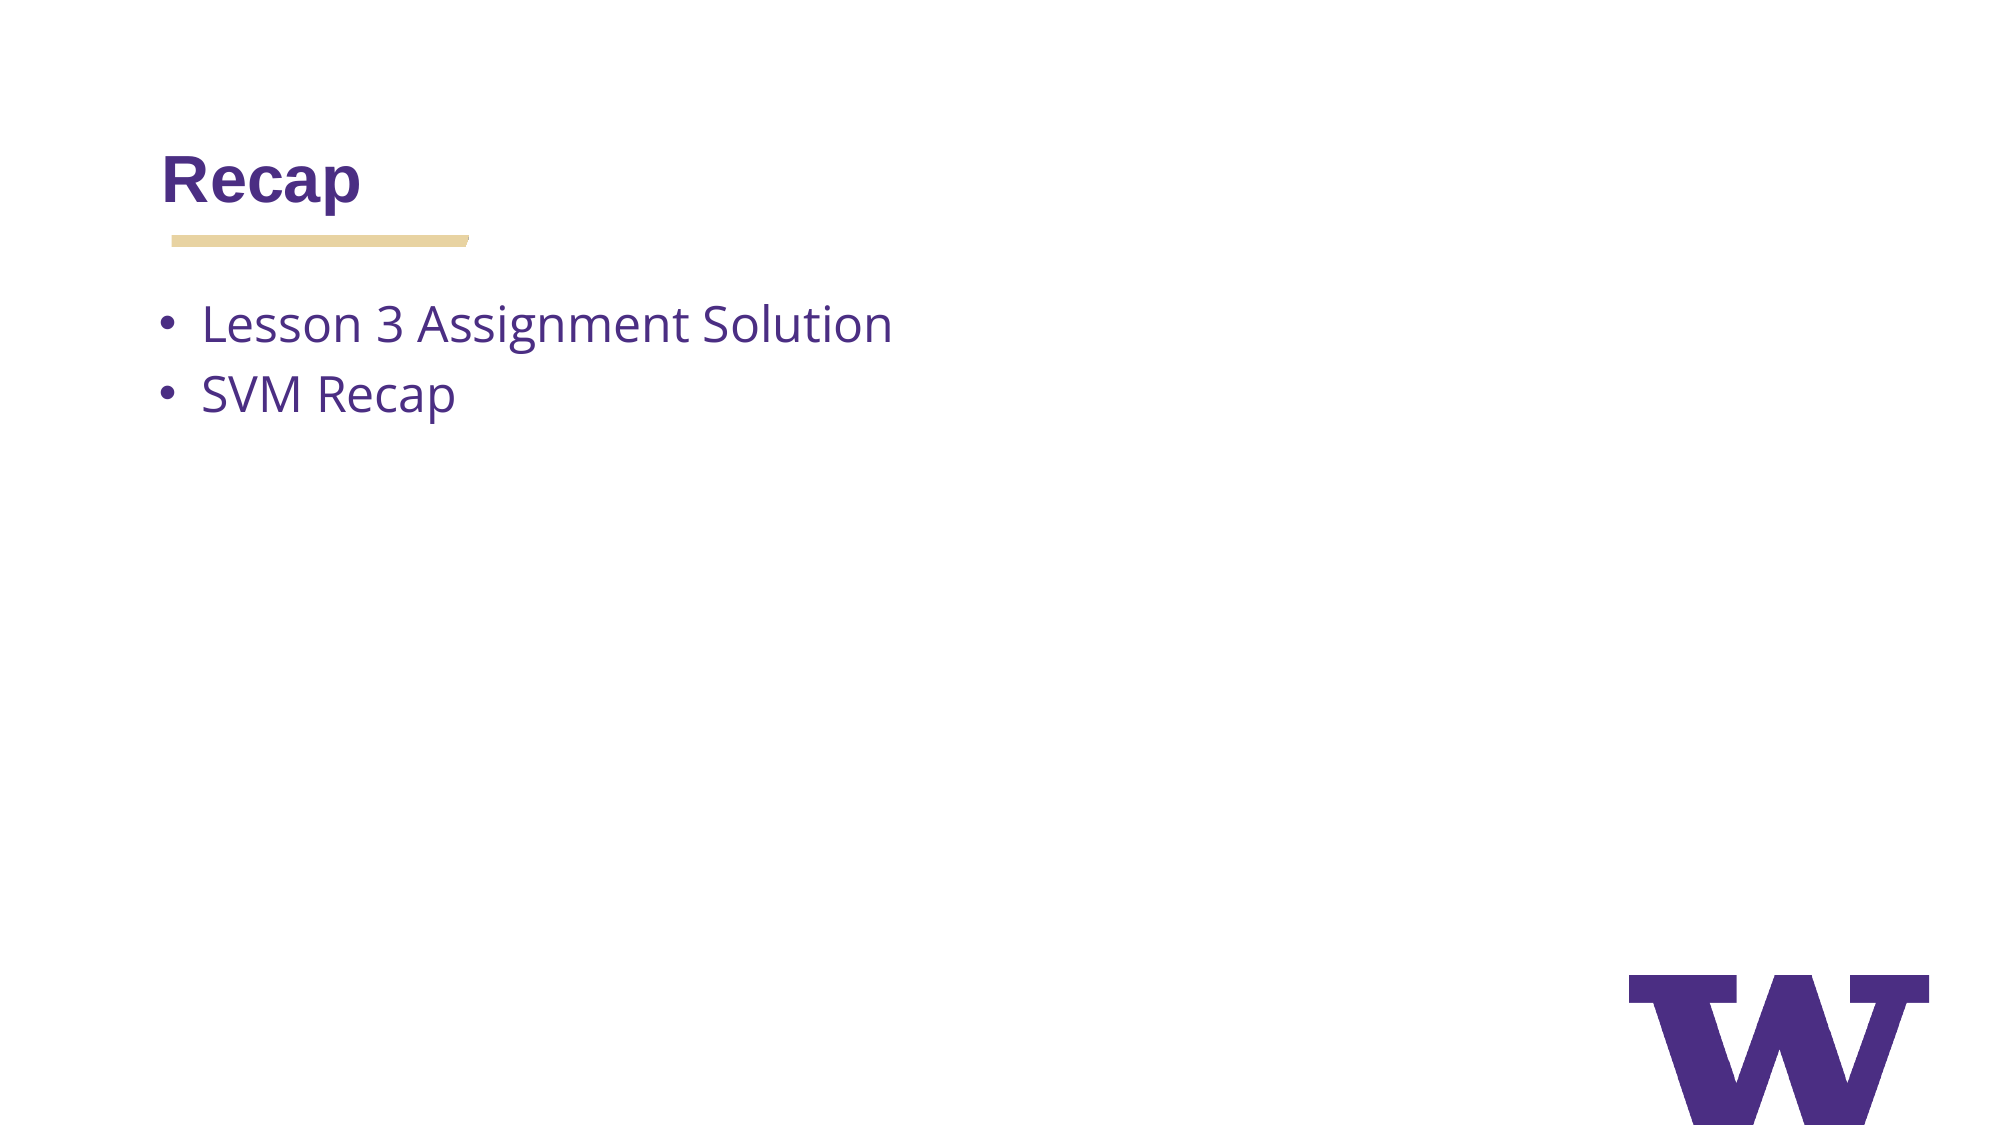

# Recap
Lesson 3 Assignment Solution
SVM Recap